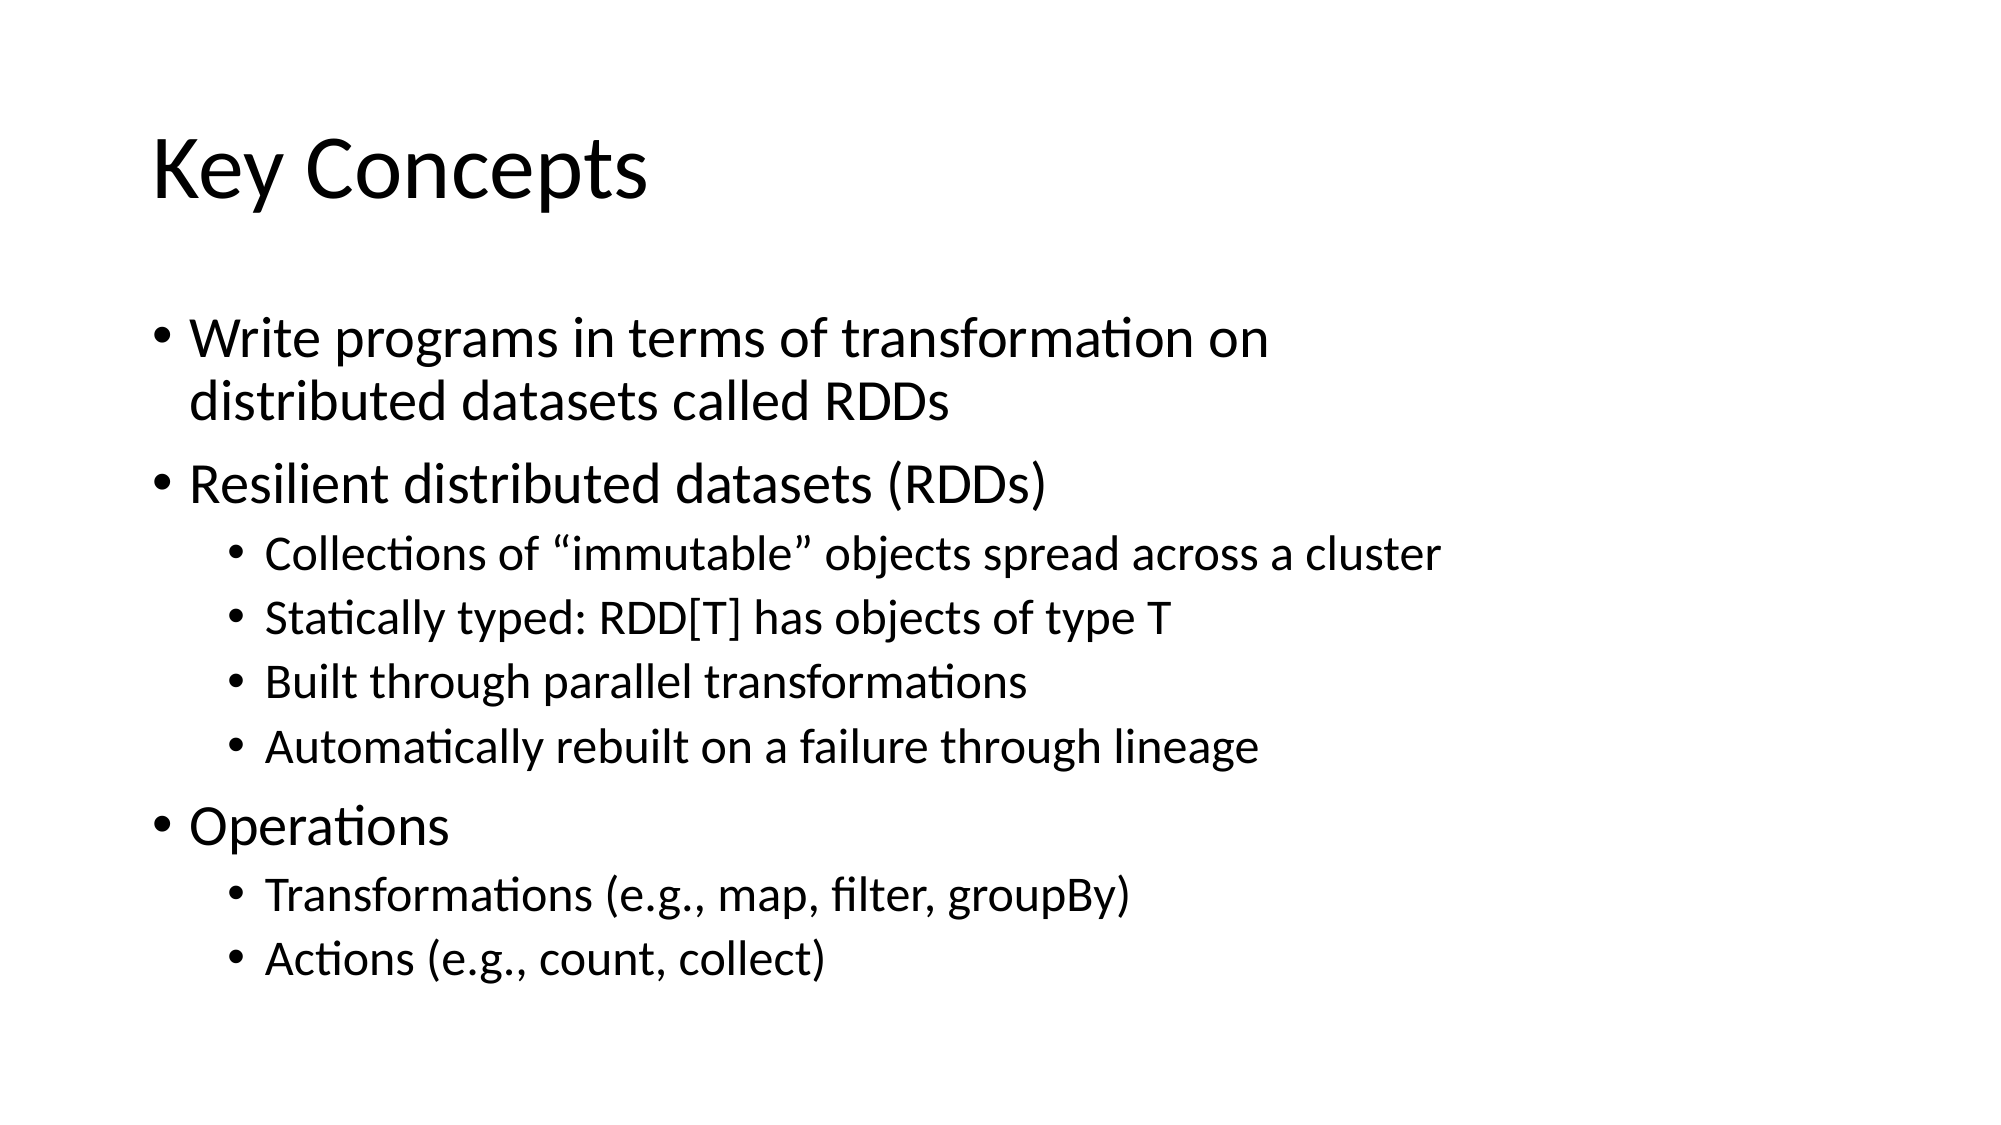

# Key Concepts
Write programs in terms of transformation on
distributed datasets called RDDs
Resilient distributed datasets (RDDs)
Collections of “immutable” objects spread across a cluster
Statically typed: RDD[T] has objects of type T
Built through parallel transformations
Automatically rebuilt on a failure through lineage
Operations
Transformations (e.g., map, filter, groupBy)
Actions (e.g., count, collect)